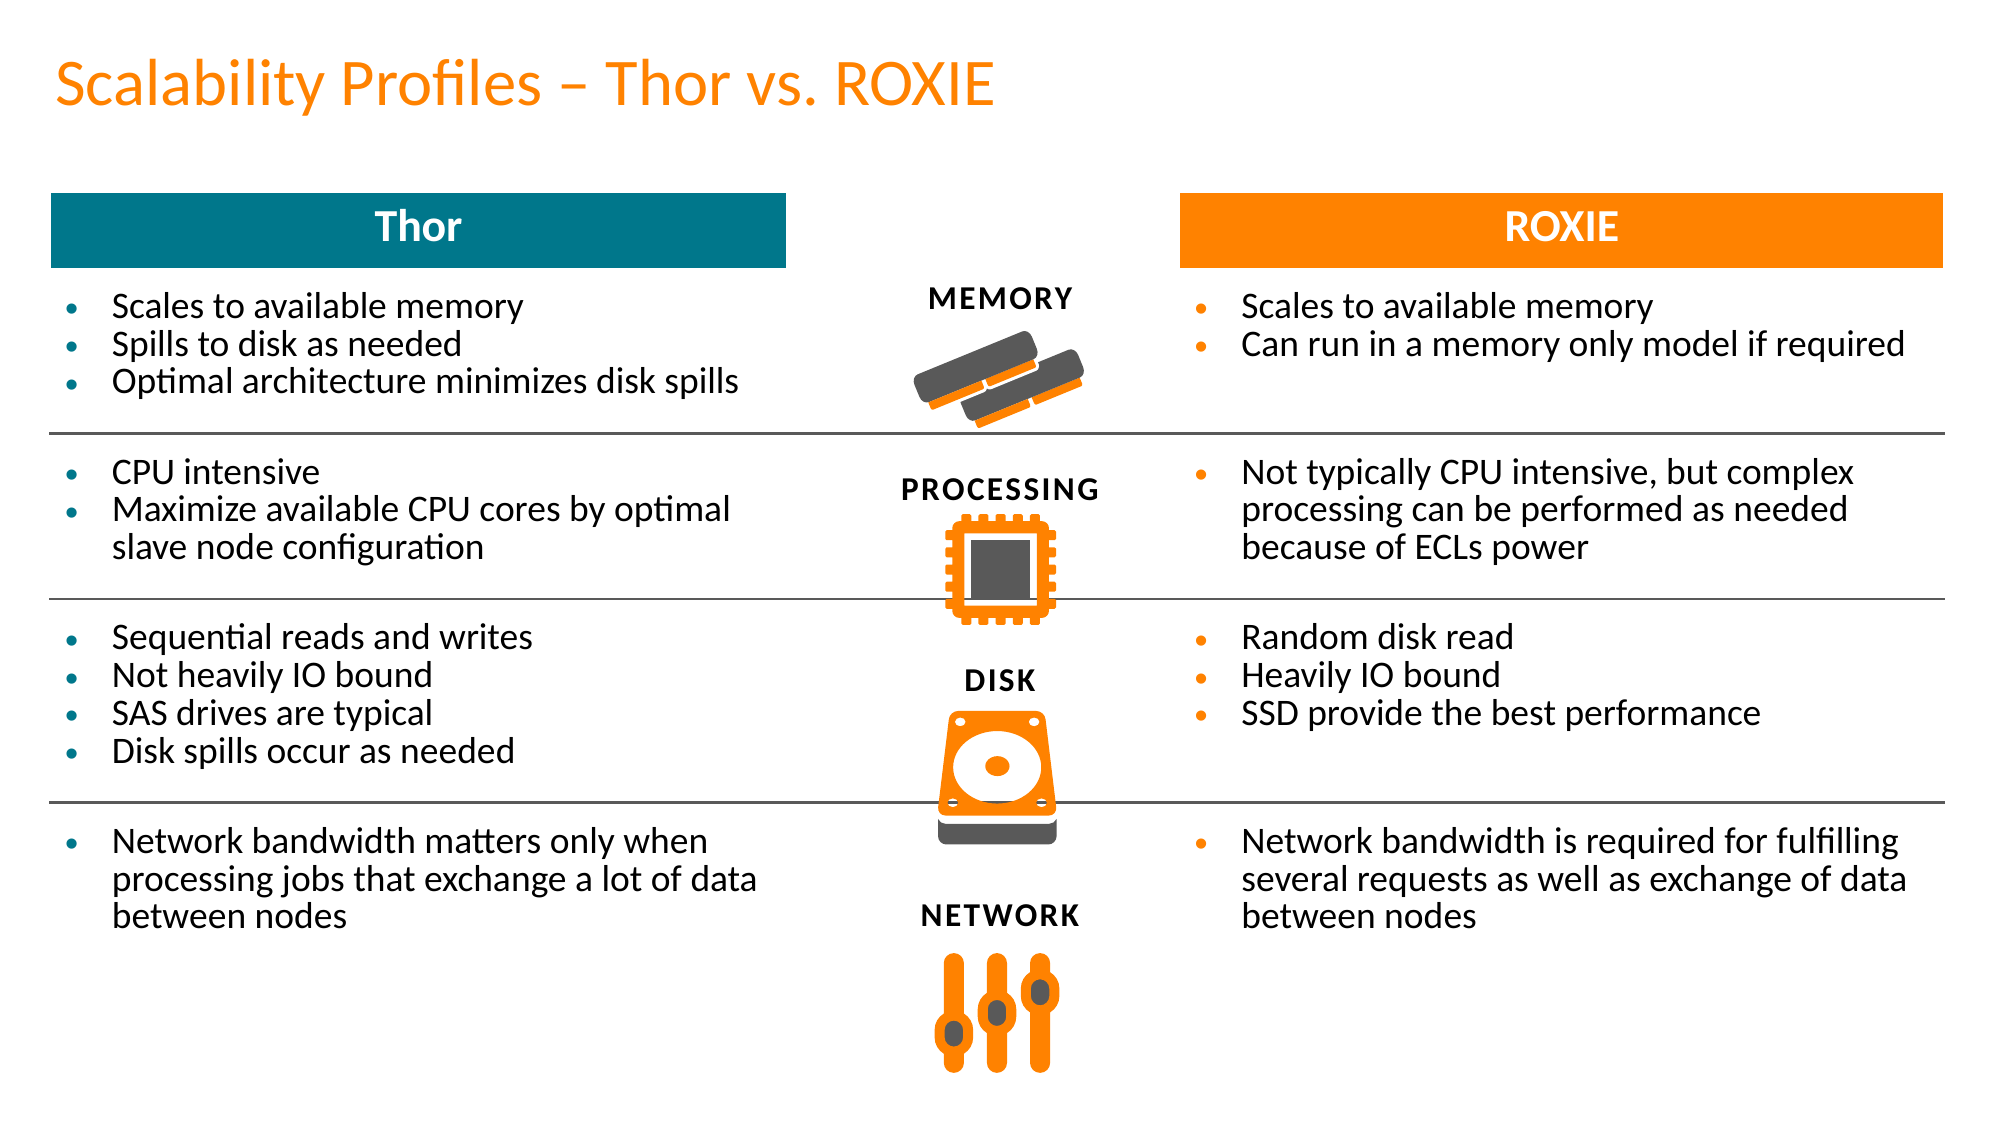

# Scalability Profiles – Thor vs. ROXIE
| Thor |  | ROXIE |
| --- | --- | --- |
| Scales to available memory Spills to disk as needed Optimal architecture minimizes disk spills |  | Scales to available memory Can run in a memory only model if required |
| CPU intensive Maximize available CPU cores by optimal slave node configuration |  | Not typically CPU intensive, but complex processing can be performed as needed because of ECLs power |
| Sequential reads and writes Not heavily IO bound SAS drives are typical Disk spills occur as needed |  | Random disk read Heavily IO bound SSD provide the best performance |
| Network bandwidth matters only when processing jobs that exchange a lot of data between nodes |  | Network bandwidth is required for fulfilling several requests as well as exchange of data between nodes |
MEMORY

PROCESSING

DISK

NETWORK

7
Introduction to HPCC Systems